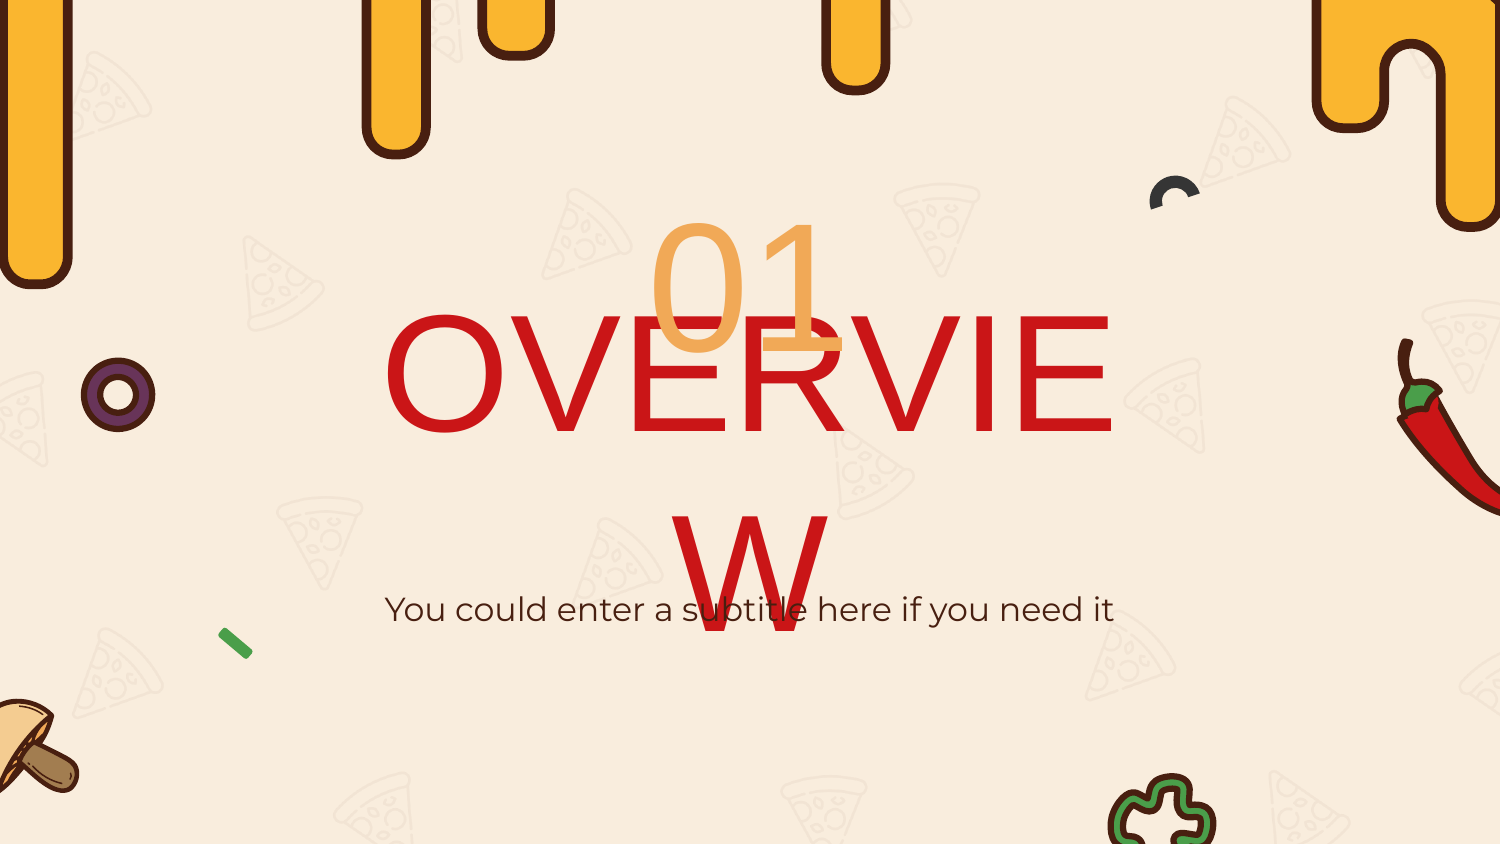

01
# OVERVIEW
You could enter a subtitle here if you need it